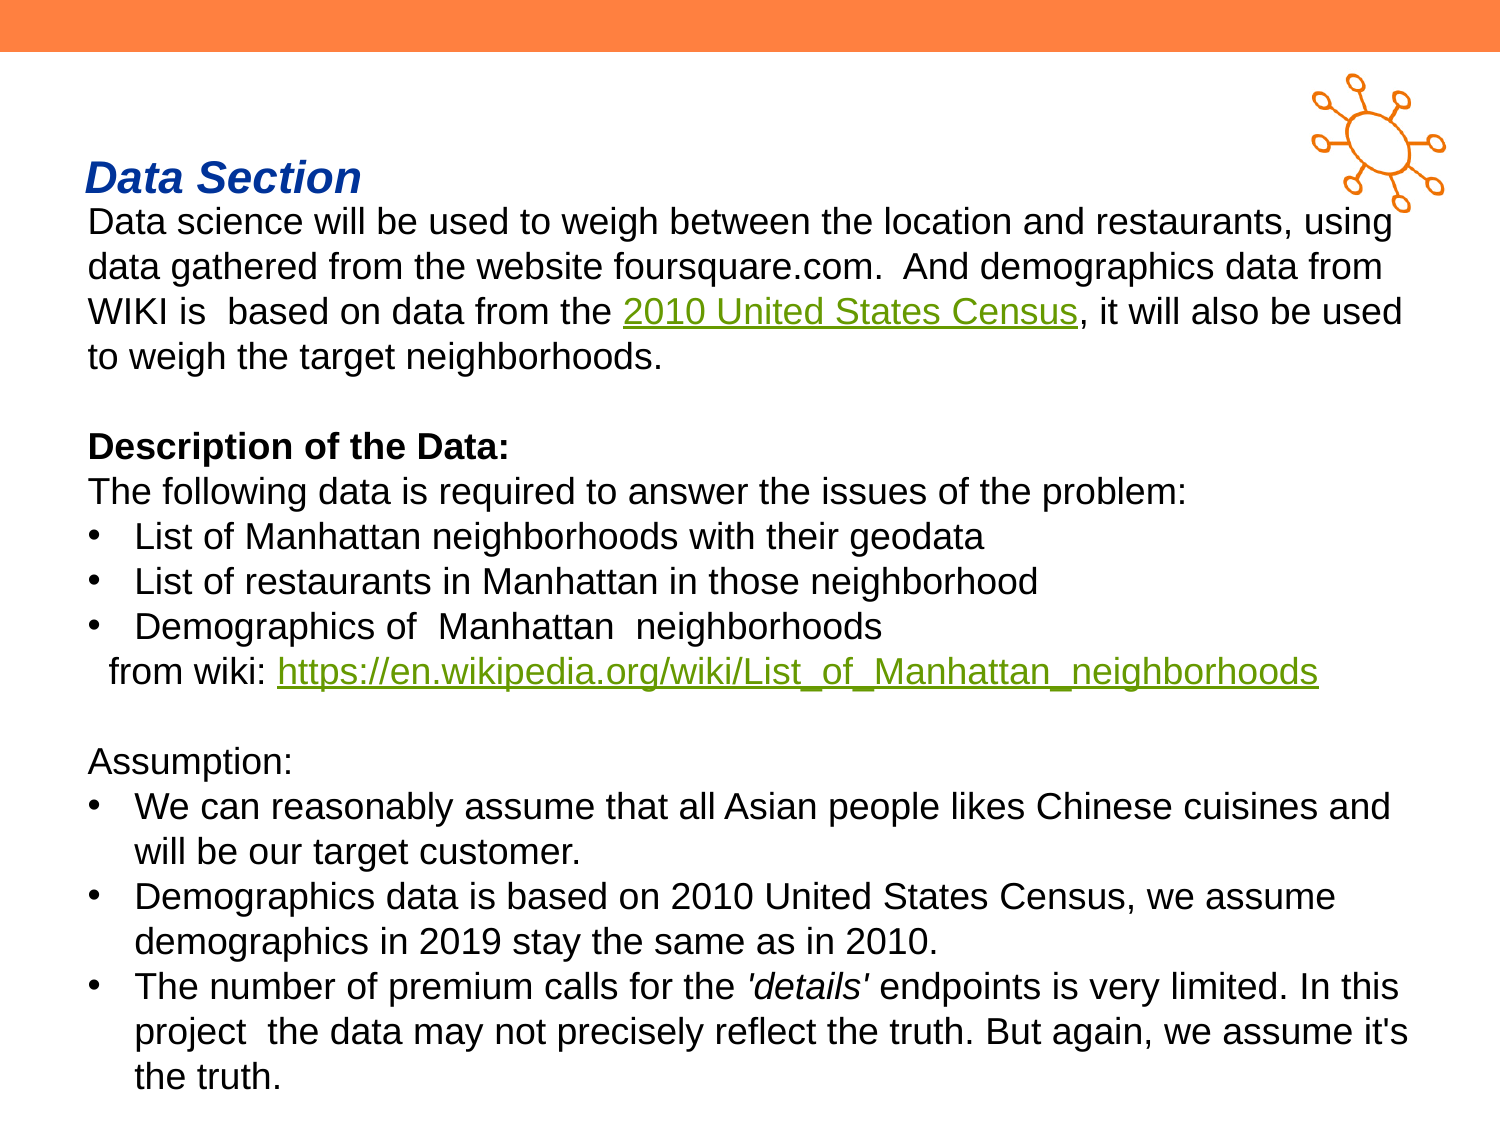

Data Section
Data science will be used to weigh between the location and restaurants, using data gathered from the website foursquare.com.  And demographics data from WIKI is  based on data from the 2010 United States Census, it will also be used to weigh the target neighborhoods.

Description of the Data:
The following data is required to answer the issues of the problem:
List of Manhattan neighborhoods with their geodata
List of restaurants in Manhattan in those neighborhood
Demographics of  Manhattan  neighborhoods
  from wiki: https://en.wikipedia.org/wiki/List_of_Manhattan_neighborhoods

Assumption:
We can reasonably assume that all Asian people likes Chinese cuisines and will be our target customer.
Demographics data is based on 2010 United States Census, we assume demographics in 2019 stay the same as in 2010.
The number of premium calls for the 'details' endpoints is very limited. In this project  the data may not precisely reflect the truth. But again, we assume it's the truth.